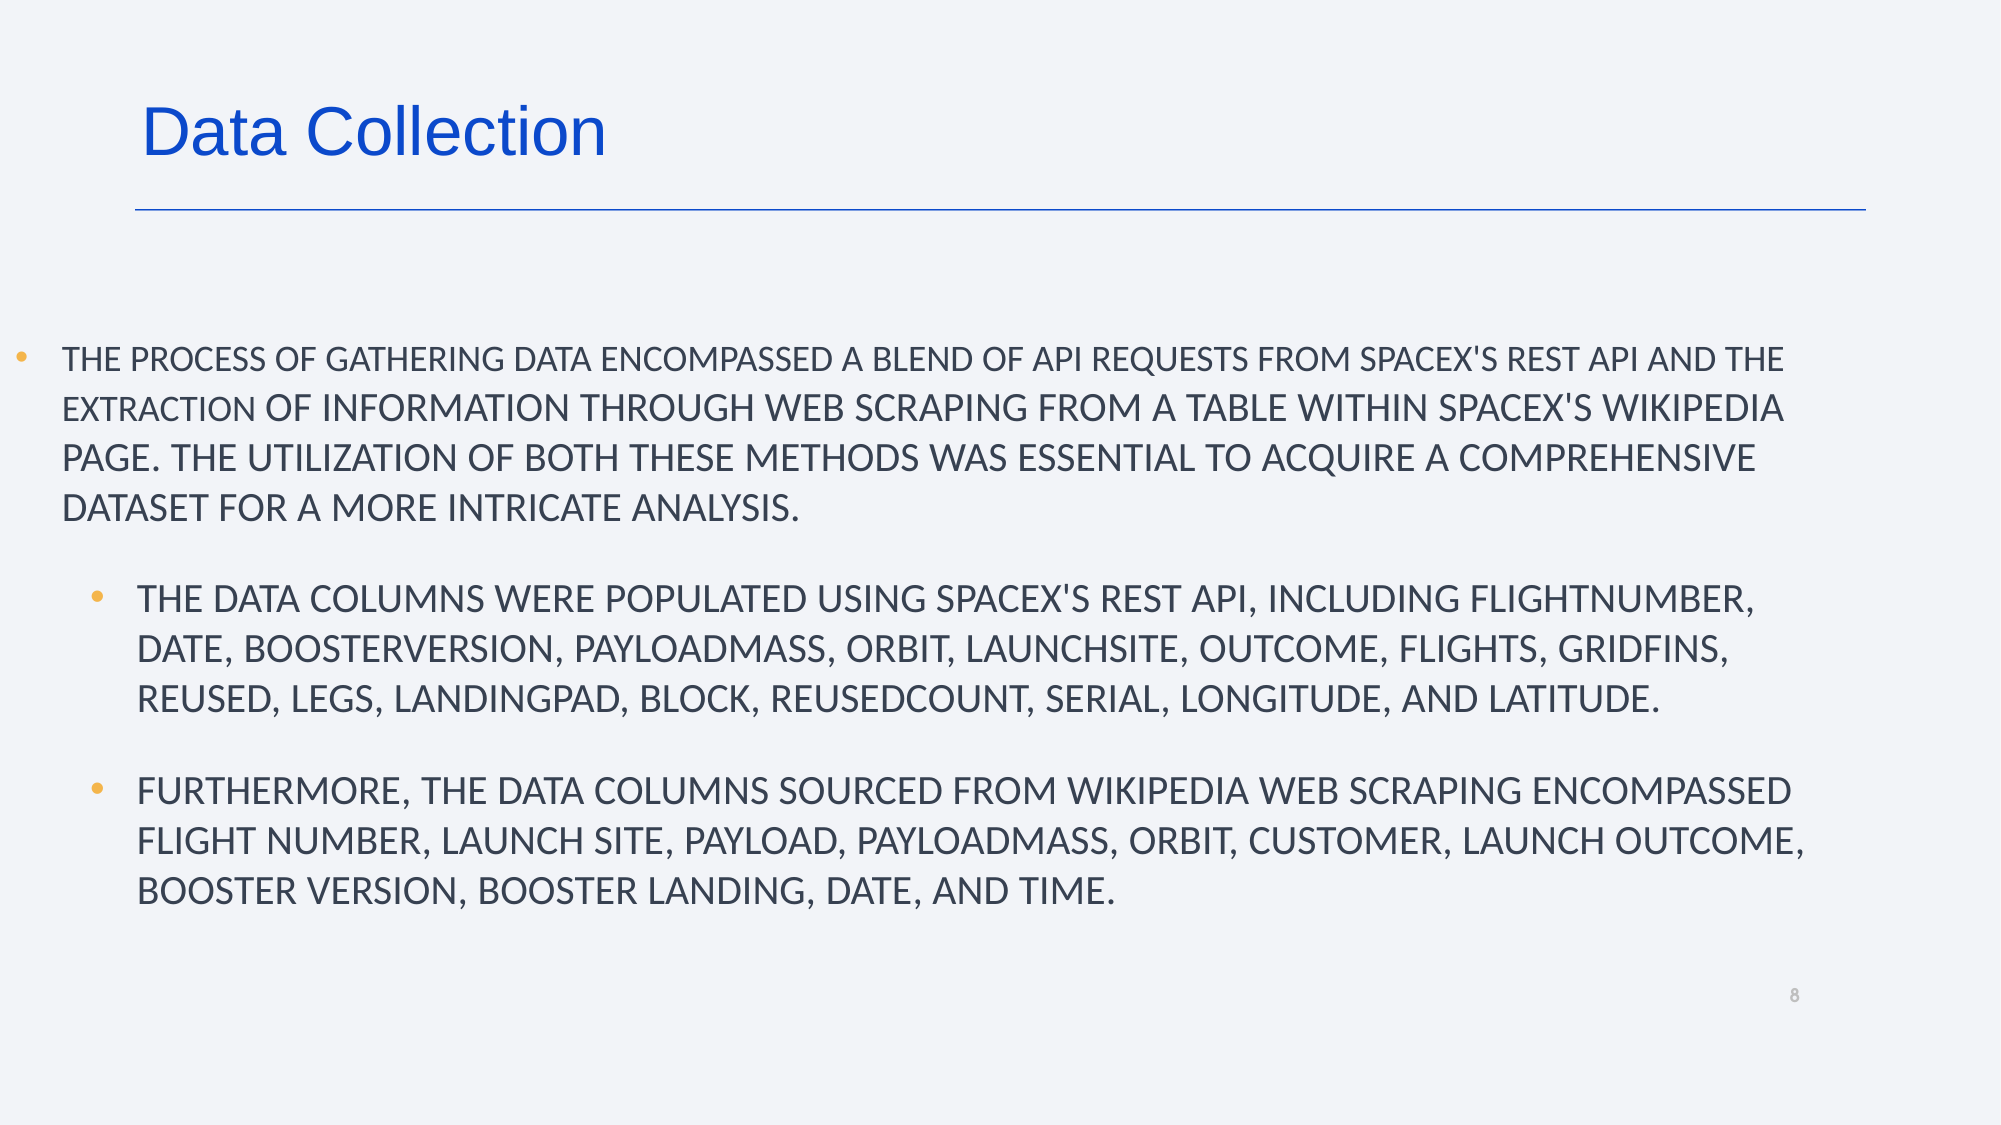

Data Collection
The process of gathering data encompassed a blend of API requests from SpaceX's REST API and the extraction of information through web scraping from a table within SpaceX's Wikipedia page. The utilization of both these methods was essential to acquire a comprehensive dataset for a more intricate analysis.
The data columns were populated using SpaceX's REST API, including FlightNumber, Date, BoosterVersion, PayloadMass, Orbit, LaunchSite, Outcome, Flights, GridFins, Reused, Legs, LandingPad, Block, ReusedCount, Serial, Longitude, and Latitude.
Furthermore, the data columns sourced from Wikipedia web scraping encompassed Flight Number, Launch Site, Payload, PayloadMass, Orbit, Customer, Launch Outcome, Booster Version, Booster Landing, Date, and Time.

8